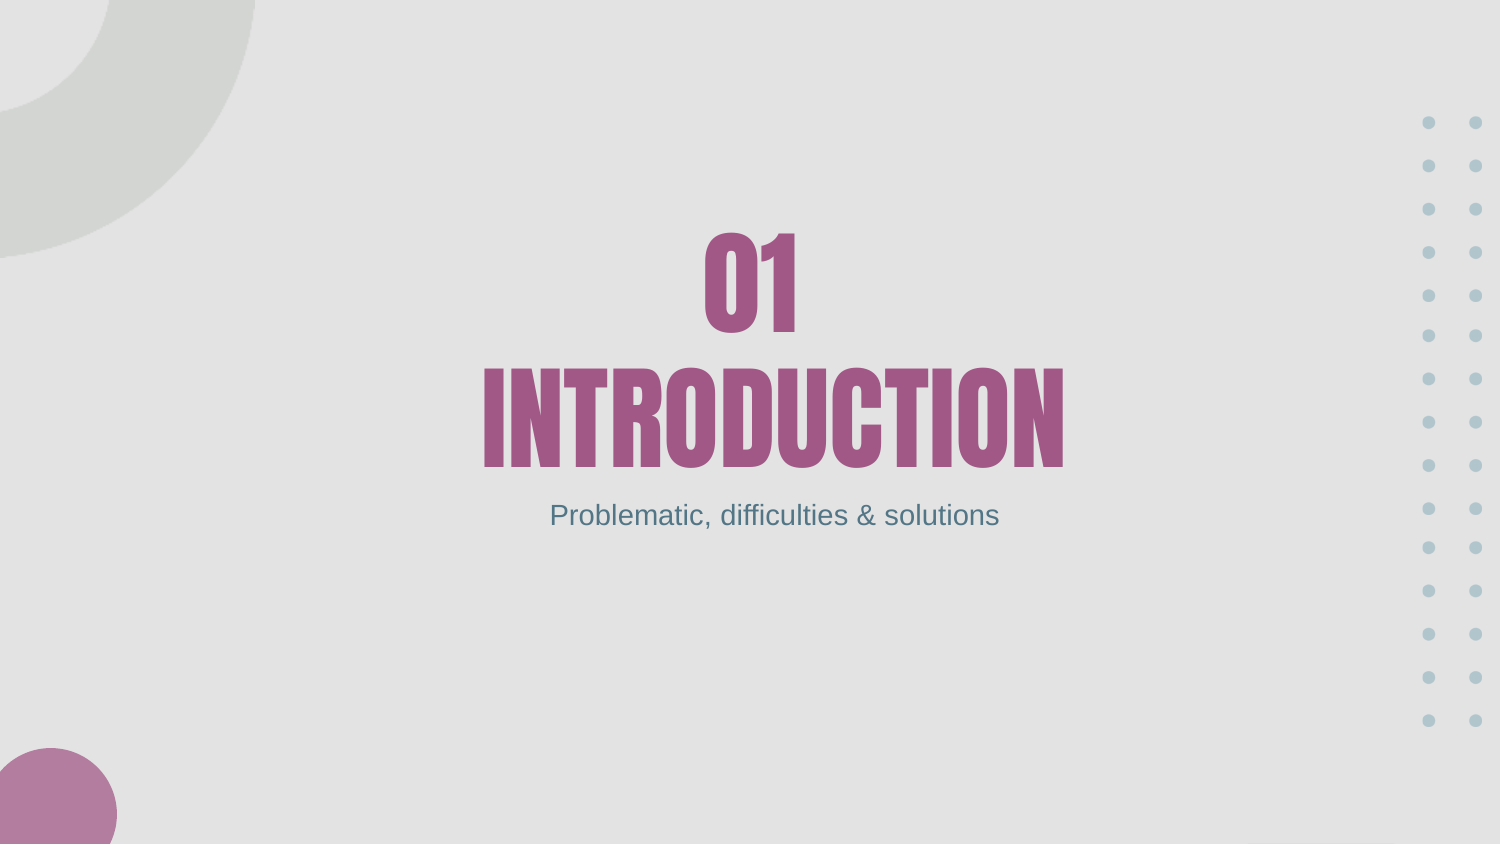

01
# INTRODUCTION
Problematic, difficulties & solutions